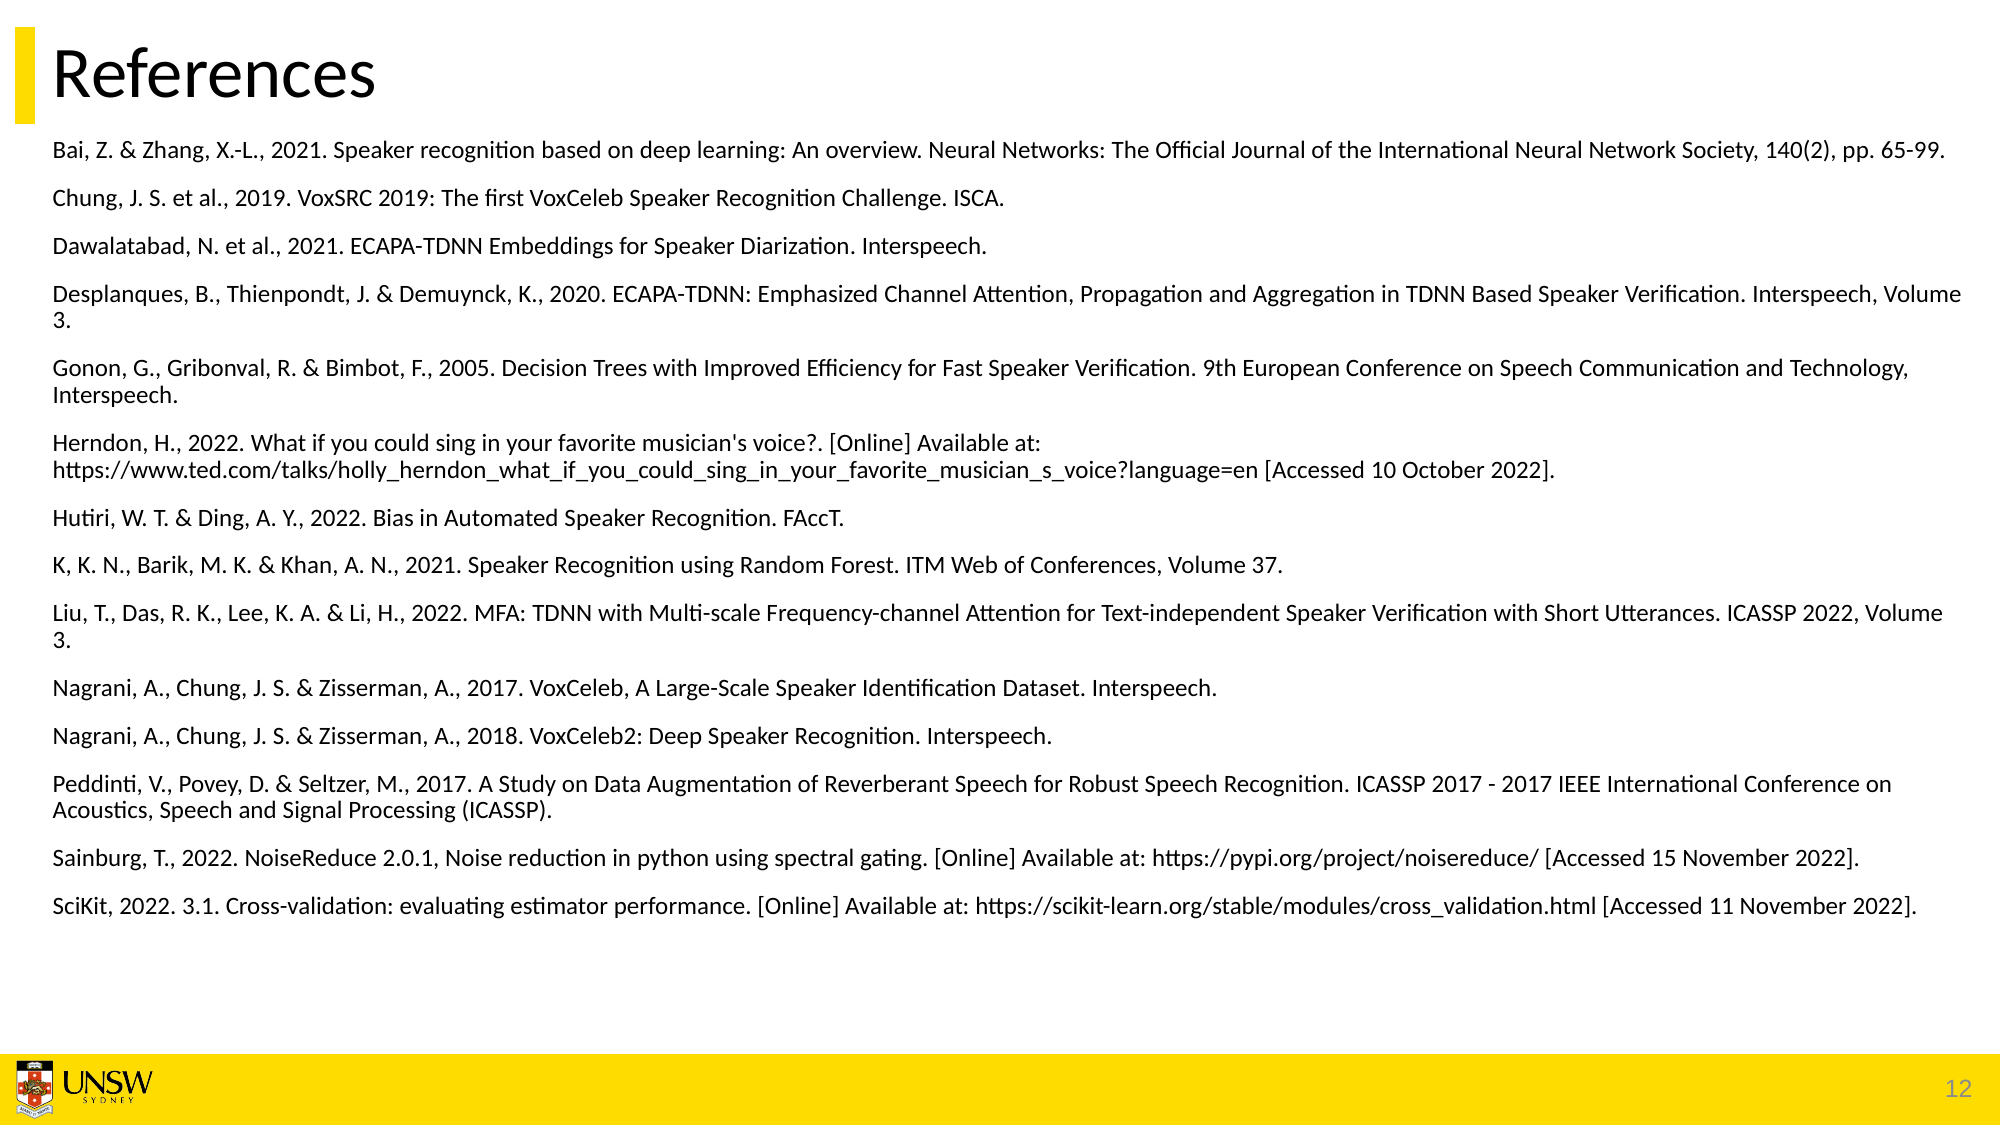

# References
Bai, Z. & Zhang, X.-L., 2021. Speaker recognition based on deep learning: An overview. Neural Networks: The Official Journal of the International Neural Network Society, 140(2), pp. 65-99.
Chung, J. S. et al., 2019. VoxSRC 2019: The first VoxCeleb Speaker Recognition Challenge. ISCA.
Dawalatabad, N. et al., 2021. ECAPA-TDNN Embeddings for Speaker Diarization. Interspeech.
Desplanques, B., Thienpondt, J. & Demuynck, K., 2020. ECAPA-TDNN: Emphasized Channel Attention, Propagation and Aggregation in TDNN Based Speaker Verification. Interspeech, Volume 3.
Gonon, G., Gribonval, R. & Bimbot, F., 2005. Decision Trees with Improved Efficiency for Fast Speaker Verification. 9th European Conference on Speech Communication and Technology, Interspeech.
Herndon, H., 2022. What if you could sing in your favorite musician's voice?. [Online] Available at: https://www.ted.com/talks/holly_herndon_what_if_you_could_sing_in_your_favorite_musician_s_voice?language=en [Accessed 10 October 2022].
Hutiri, W. T. & Ding, A. Y., 2022. Bias in Automated Speaker Recognition. FAccT.
K, K. N., Barik, M. K. & Khan, A. N., 2021. Speaker Recognition using Random Forest. ITM Web of Conferences, Volume 37.
Liu, T., Das, R. K., Lee, K. A. & Li, H., 2022. MFA: TDNN with Multi-scale Frequency-channel Attention for Text-independent Speaker Verification with Short Utterances. ICASSP 2022, Volume 3.
Nagrani, A., Chung, J. S. & Zisserman, A., 2017. VoxCeleb, A Large-Scale Speaker Identification Dataset. Interspeech.
Nagrani, A., Chung, J. S. & Zisserman, A., 2018. VoxCeleb2: Deep Speaker Recognition. Interspeech.
Peddinti, V., Povey, D. & Seltzer, M., 2017. A Study on Data Augmentation of Reverberant Speech for Robust Speech Recognition. ICASSP 2017 - 2017 IEEE International Conference on Acoustics, Speech and Signal Processing (ICASSP).
Sainburg, T., 2022. NoiseReduce 2.0.1, Noise reduction in python using spectral gating. [Online] Available at: https://pypi.org/project/noisereduce/ [Accessed 15 November 2022].
SciKit, 2022. 3.1. Cross-validation: evaluating estimator performance. [Online] Available at: https://scikit-learn.org/stable/modules/cross_validation.html [Accessed 11 November 2022].

12